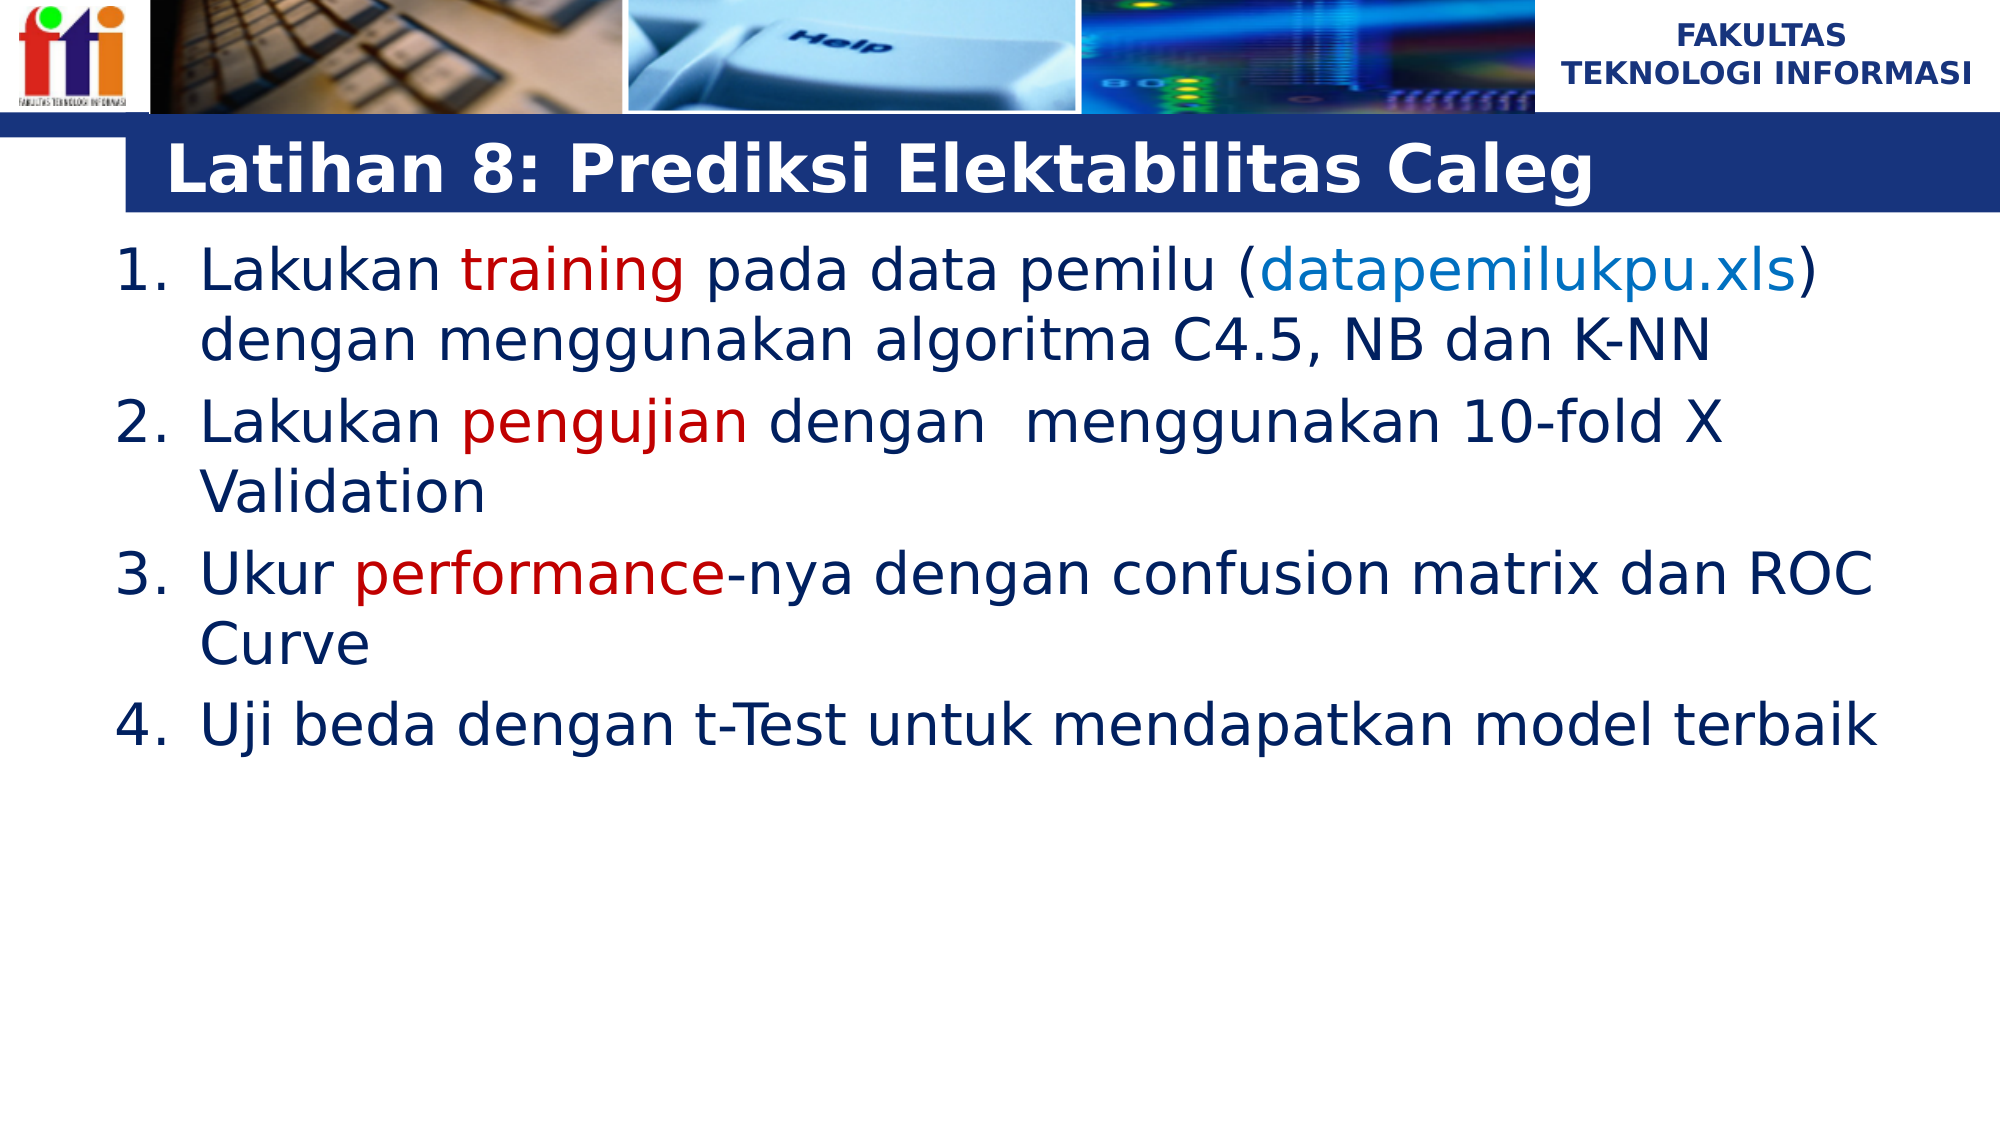

35
# Latihan 8: Prediksi Elektabilitas Caleg
Lakukan training pada data pemilu (datapemilukpu.xls) dengan menggunakan algoritma C4.5, NB dan K-NN
Lakukan pengujian dengan  menggunakan 10-fold X Validation
Ukur performance-nya dengan confusion matrix dan ROC Curve
Uji beda dengan t-Test untuk mendapatkan model terbaik